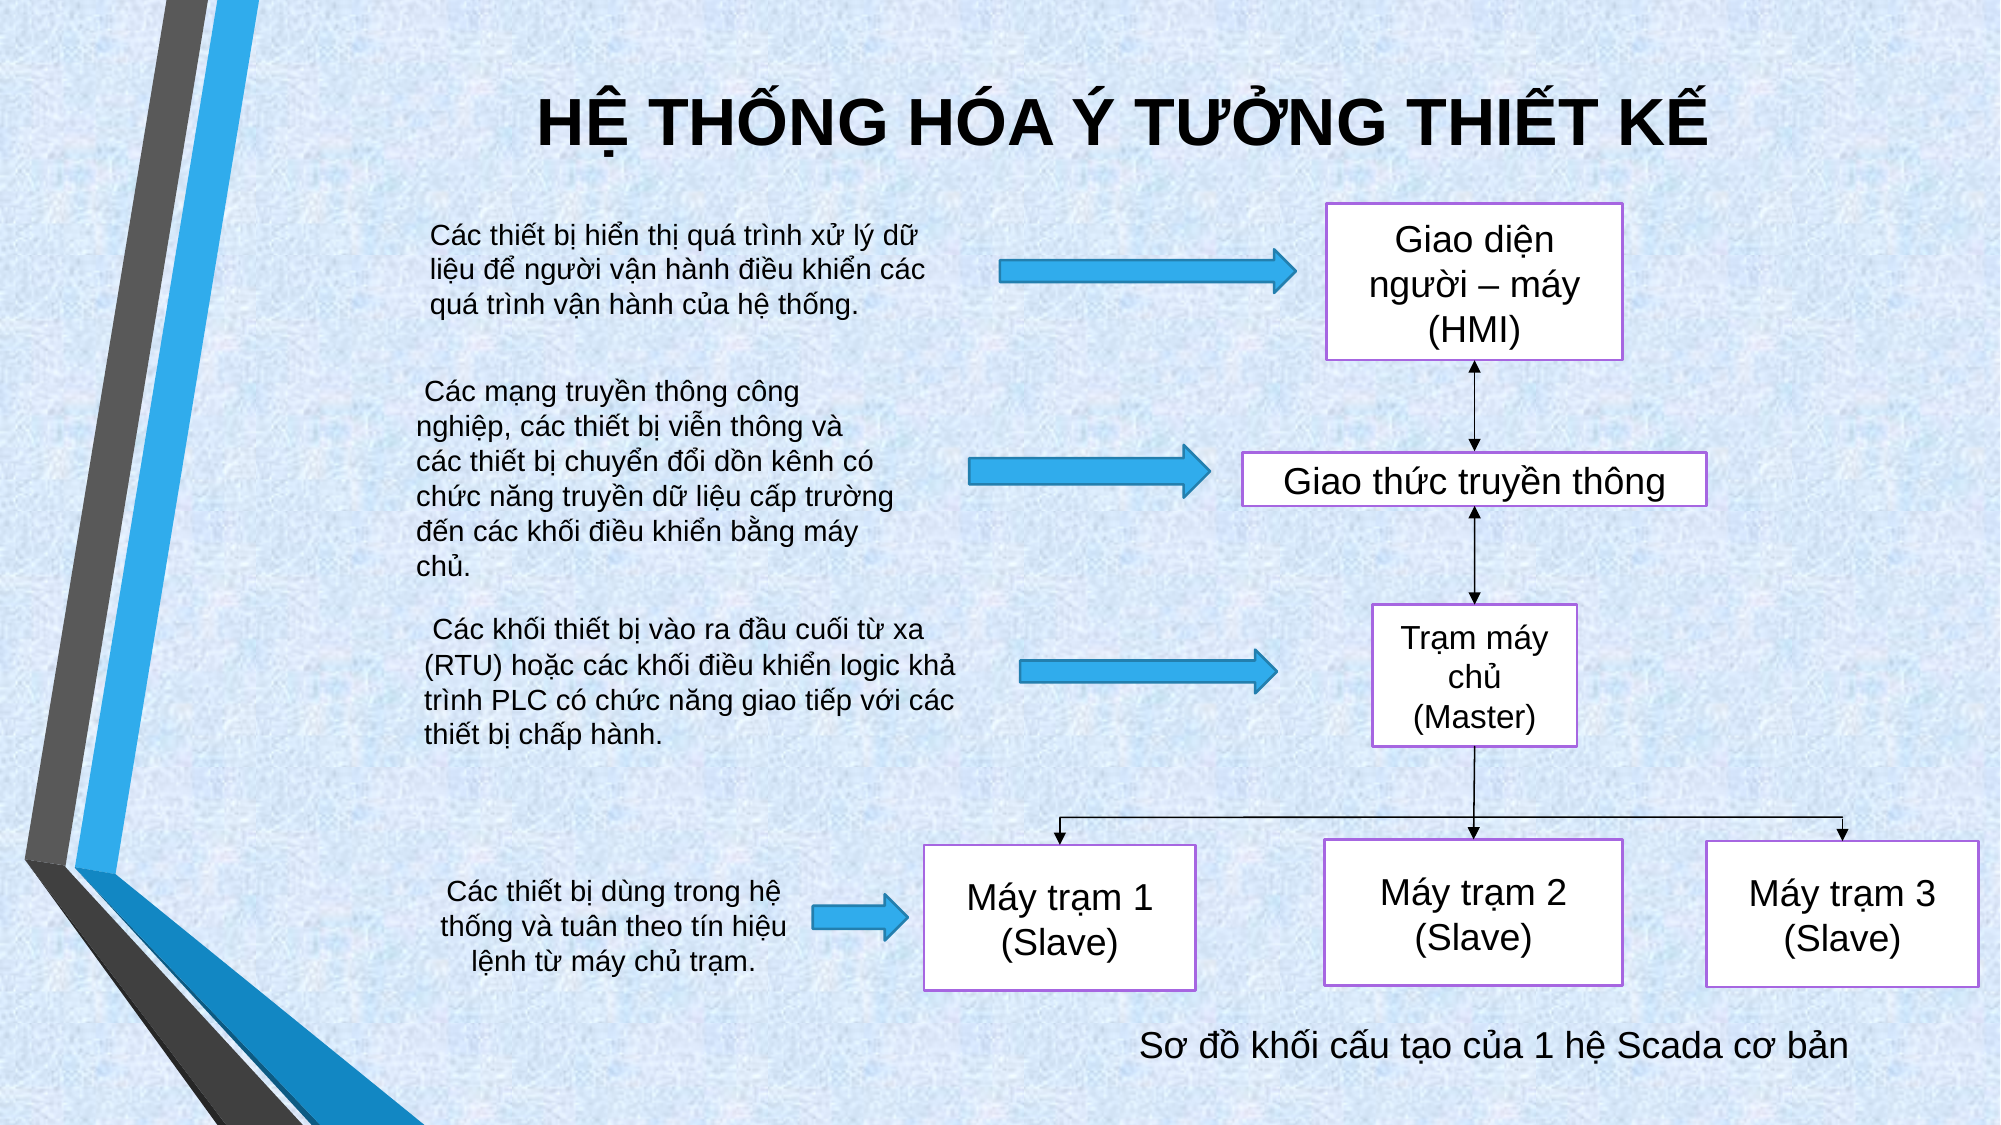

# HỆ THỐNG HÓA Ý TƯỞNG THIẾT KẾ
Giao diện người – máy (HMI)
Các thiết bị hiển thị quá trình xử lý dữ liệu để người vận hành điều khiển các quá trình vận hành của hệ thống.

 Các mạng truyền thông công nghiệp, các thiết bị viễn thông và các thiết bị chuyển đổi dồn kênh có chức năng truyền dữ liệu cấp trường đến các khối điều khiển bằng máy chủ.

Giao thức truyền thông
 Các khối thiết bị vào ra đầu cuối từ xa (RTU) hoặc các khối điều khiển logic khả trình PLC có chức năng giao tiếp với các thiết bị chấp hành.

Trạm máy chủ (Master)

Máy trạm 2
(Slave)
Máy trạm 3
(Slave)
Máy trạm 1
(Slave)
Các thiết bị dùng trong hệ thống và tuân theo tín hiệu lệnh từ máy chủ trạm.

Sơ đồ khối cấu tạo của 1 hệ Scada cơ bản